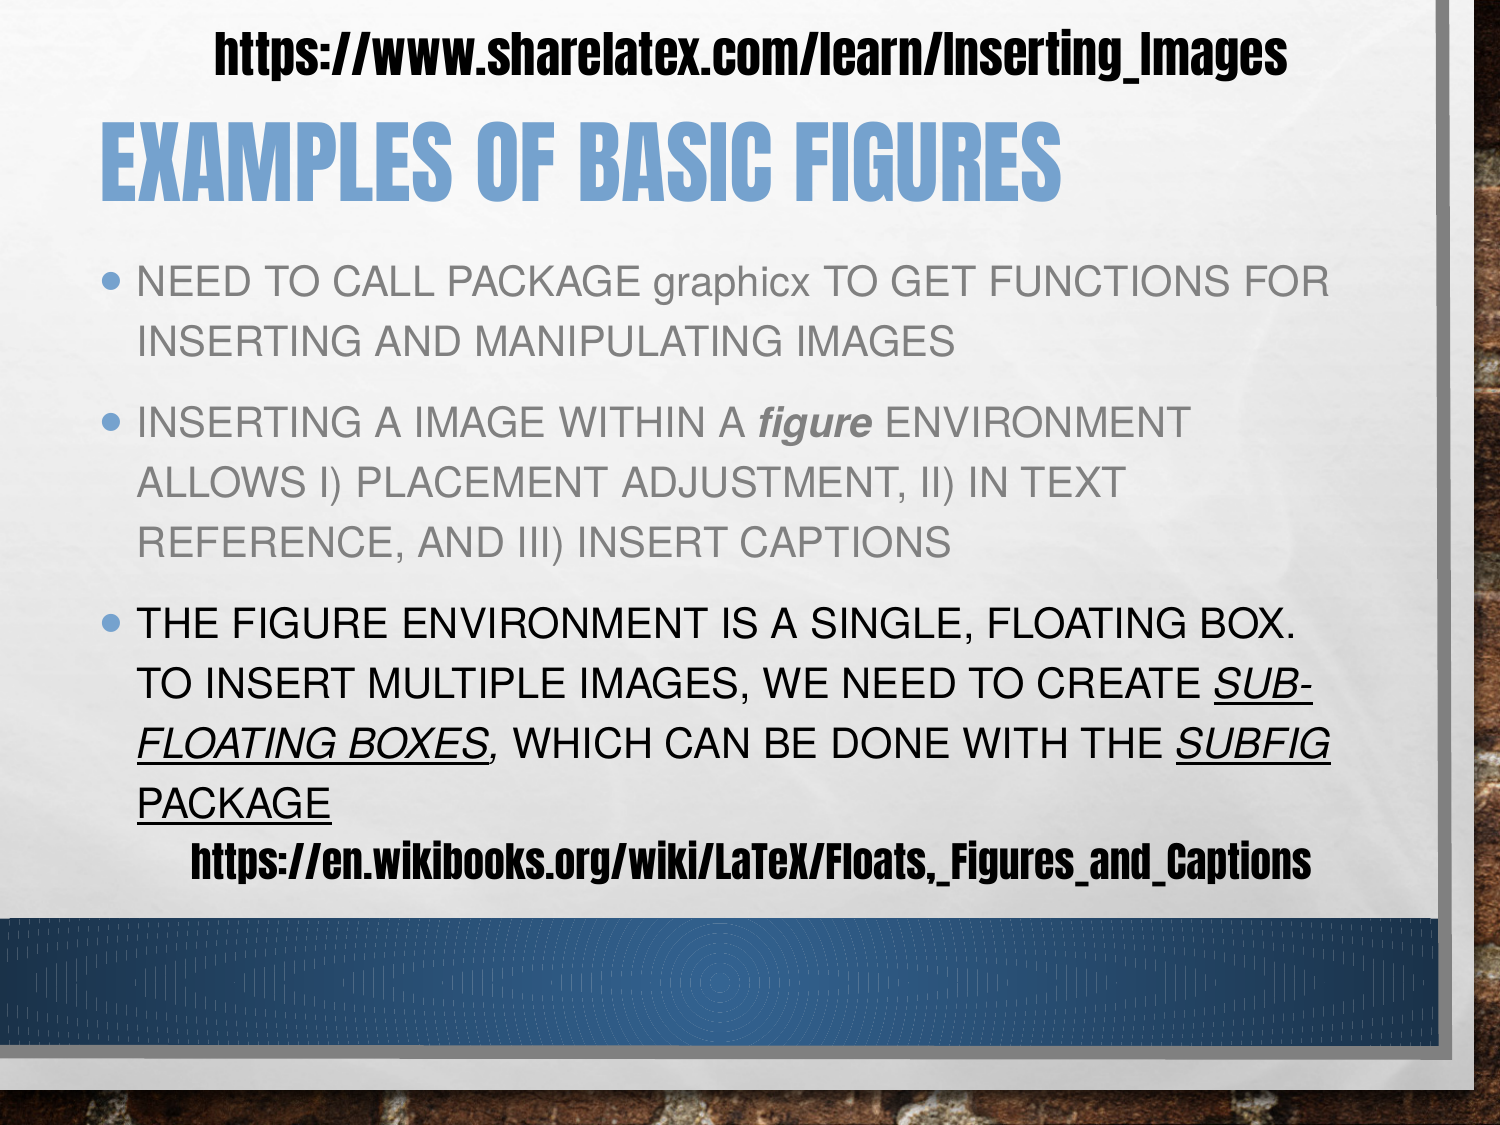

https://www.sharelatex.com/learn/Inserting_Images
# examples of basic figures
Need to call package graphicx to get functions for inserting and manipulating images
Inserting a image within a figure environment allows I) placement adjustment, ii) in text reference, and iii) insert captions
The figure environment is a single, floating box. To insert multiple images, we need to create sub-floating boxes, which can be done with the subfig package

https://en.wikibooks.org/wiki/LaTeX/Floats,_Figures_and_Captions